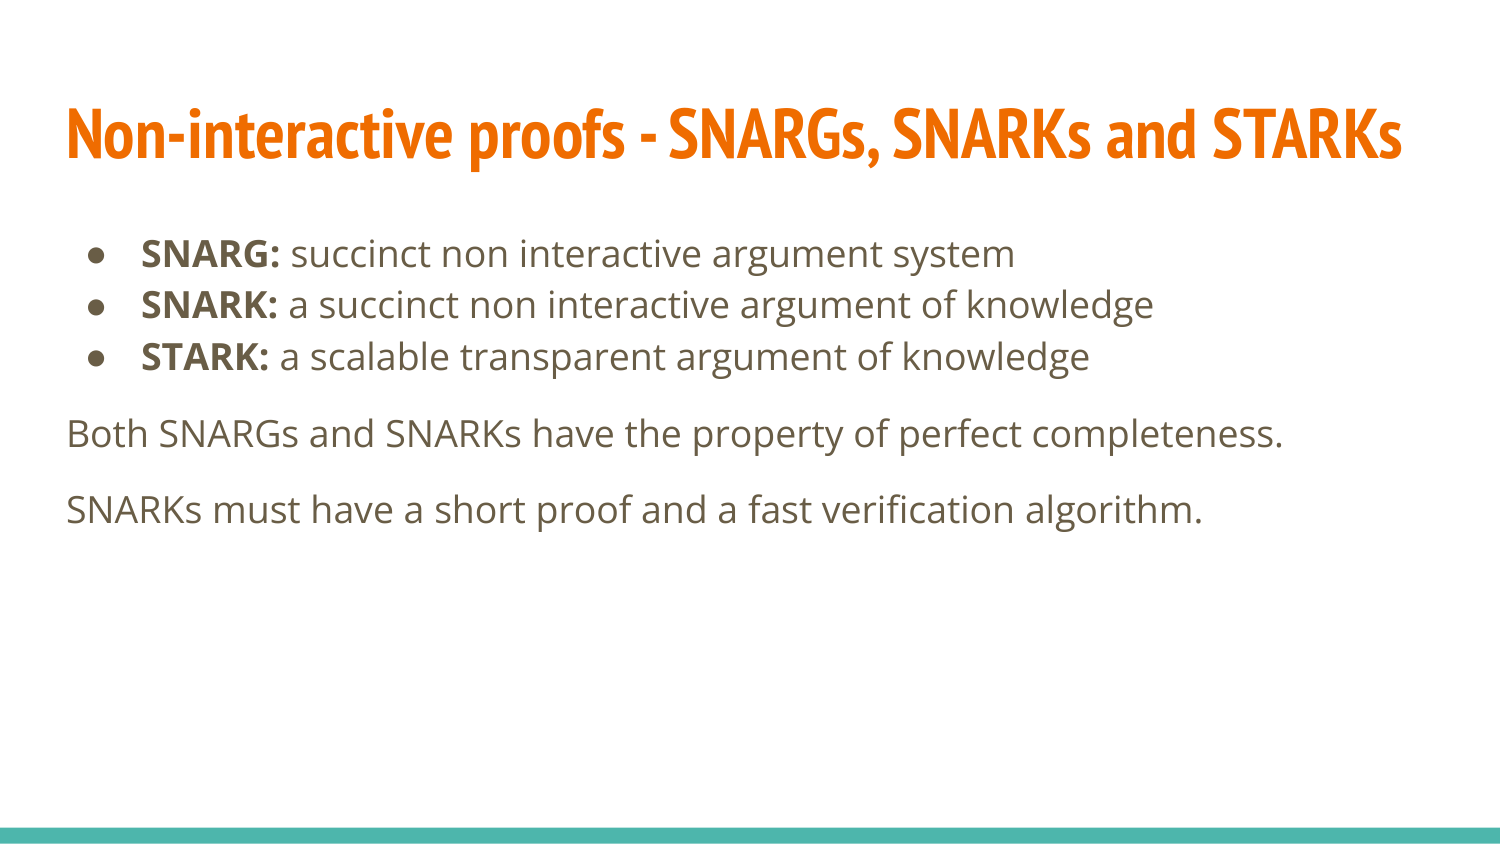

# Non-interactive proofs - SNARGs, SNARKs and STARKs
SNARG: succinct non interactive argument system
SNARK: a succinct non interactive argument of knowledge
STARK: a scalable transparent argument of knowledge
Both SNARGs and SNARKs have the property of perfect completeness.
SNARKs must have a short proof and a fast verification algorithm.